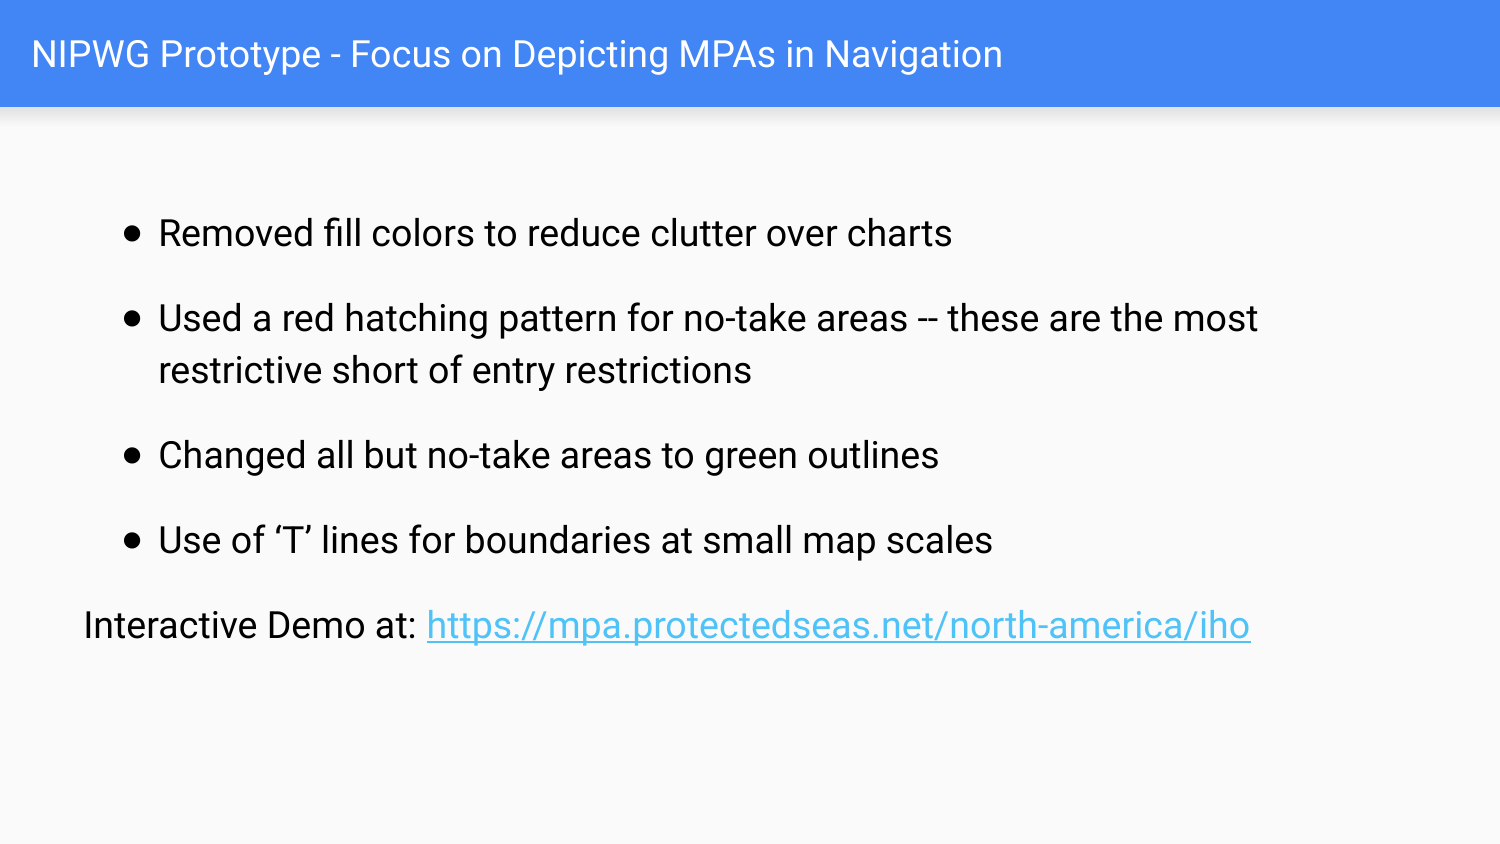

# NIPWG Prototype - Focus on Depicting MPAs in Navigation
Removed fill colors to reduce clutter over charts
Used a red hatching pattern for no-take areas -- these are the most restrictive short of entry restrictions
Changed all but no-take areas to green outlines
Use of ‘T’ lines for boundaries at small map scales
Interactive Demo at: https://mpa.protectedseas.net/north-america/iho